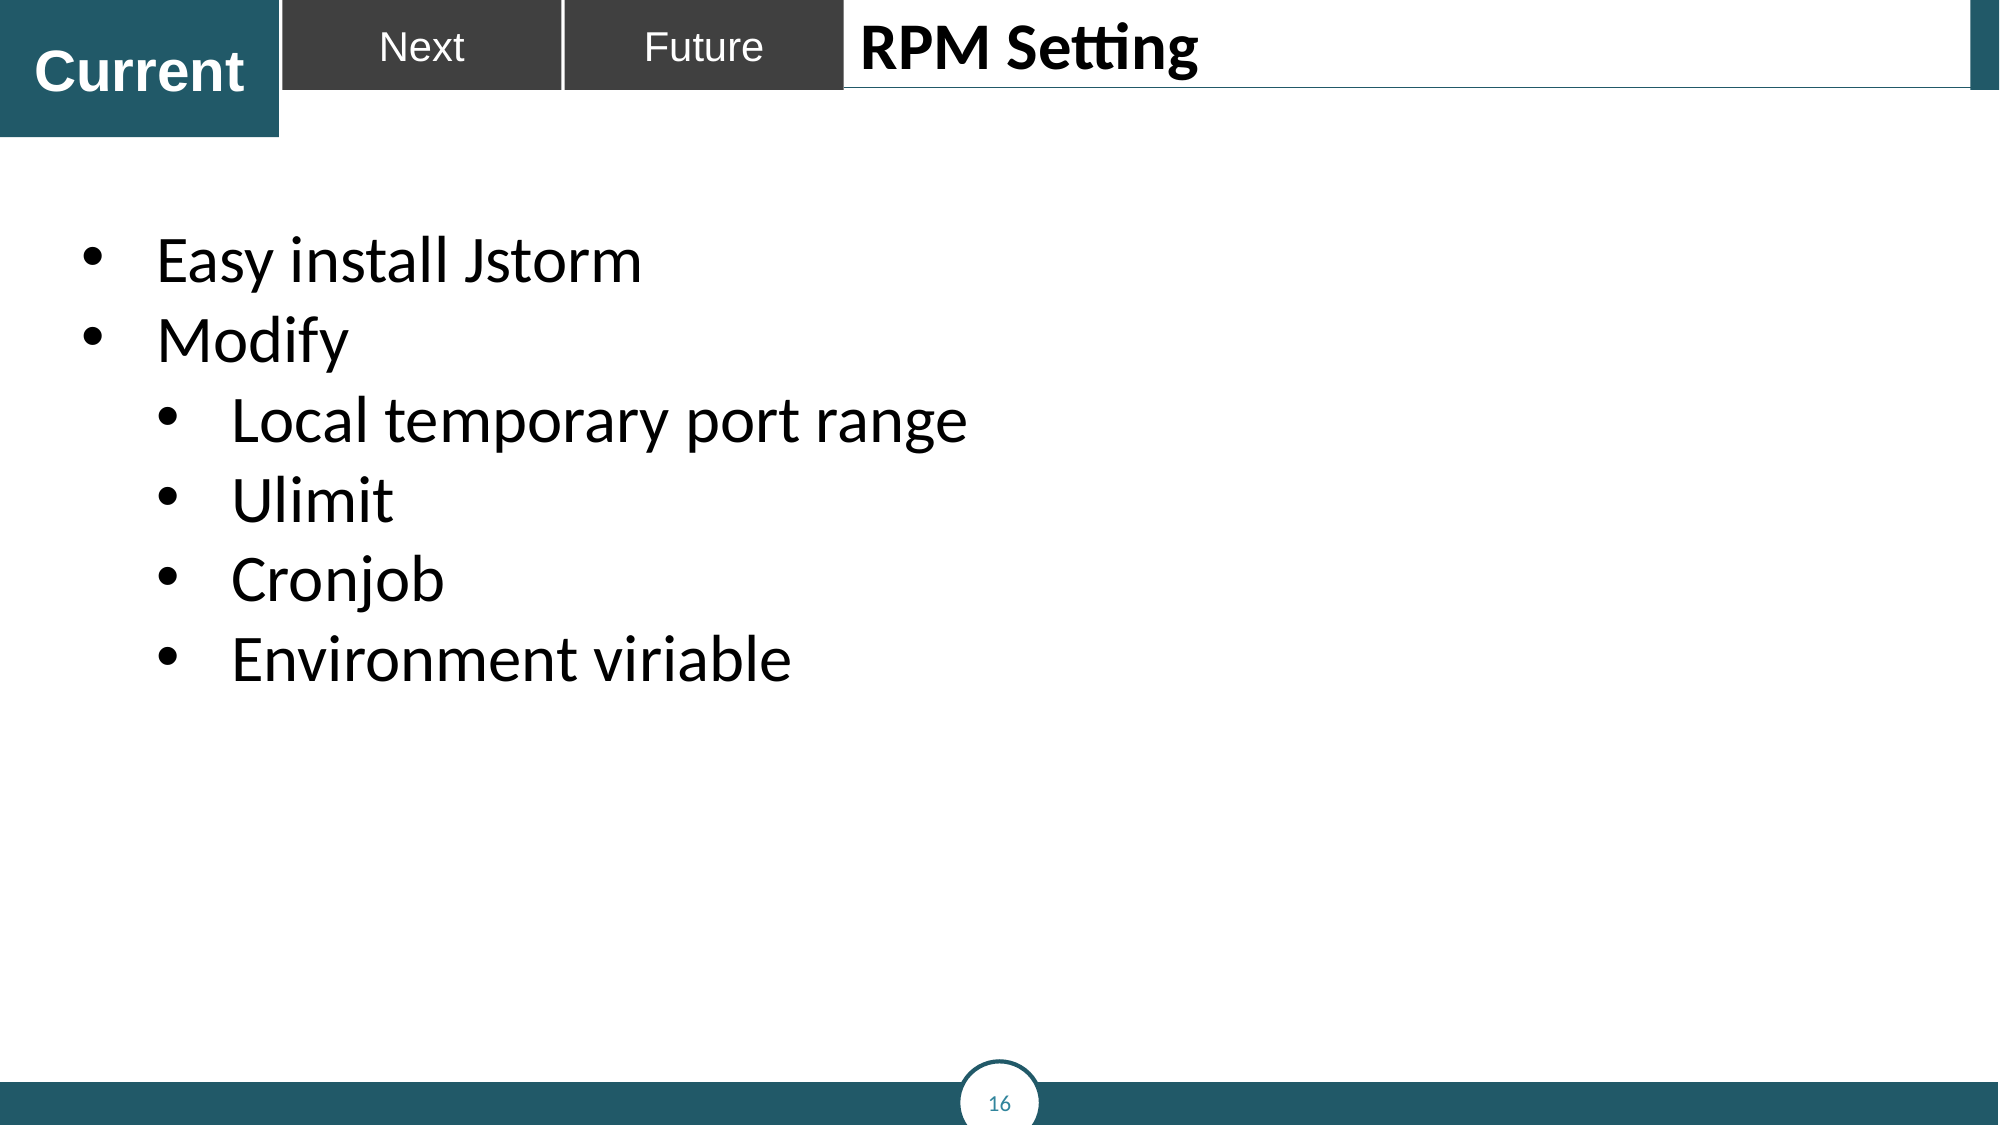

RPM Setting
Easy install Jstorm
Modify
Local temporary port range
Ulimit
Cronjob
Environment viriable